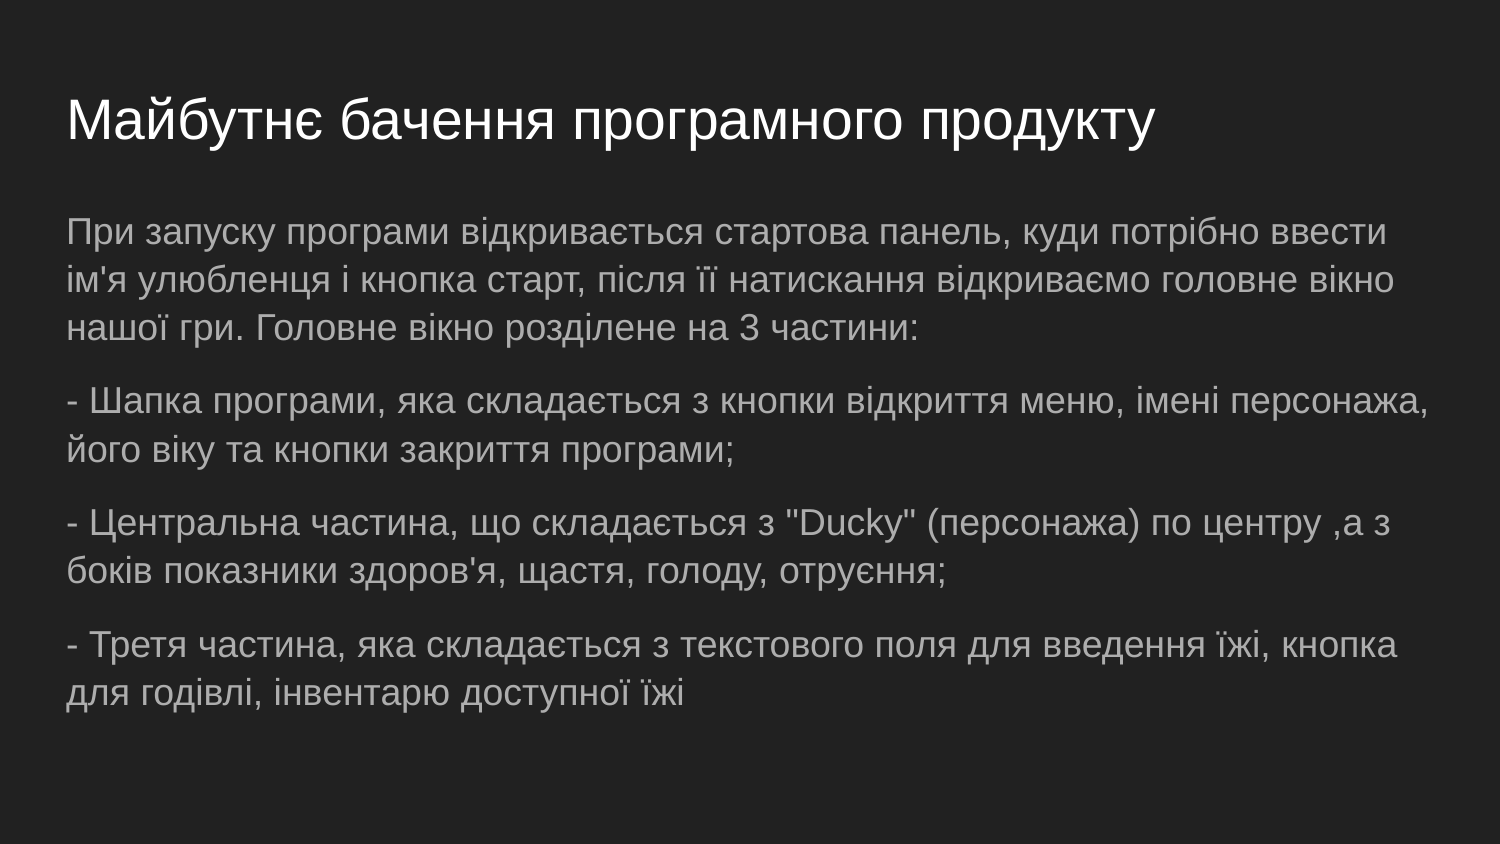

# Майбутнє бачення програмного продукту
При запуску програми відкривається стартова панель, куди потрібно ввести ім'я улюбленця і кнопка старт, після її натискання відкриваємо головне вікно нашої гри. Головне вікно розділене на 3 частини:
- Шапка програми, яка складається з кнопки відкриття меню, імені персонажа, його віку та кнопки закриття програми;
- Центральна частина, що складається з "Ducky" (персонажа) по центру ,а з боків показники здоров'я, щастя, голоду, отруєння;
- Третя частина, яка складається з текстового поля для введення їжі, кнопка для годівлі, інвентарю доступної їжі